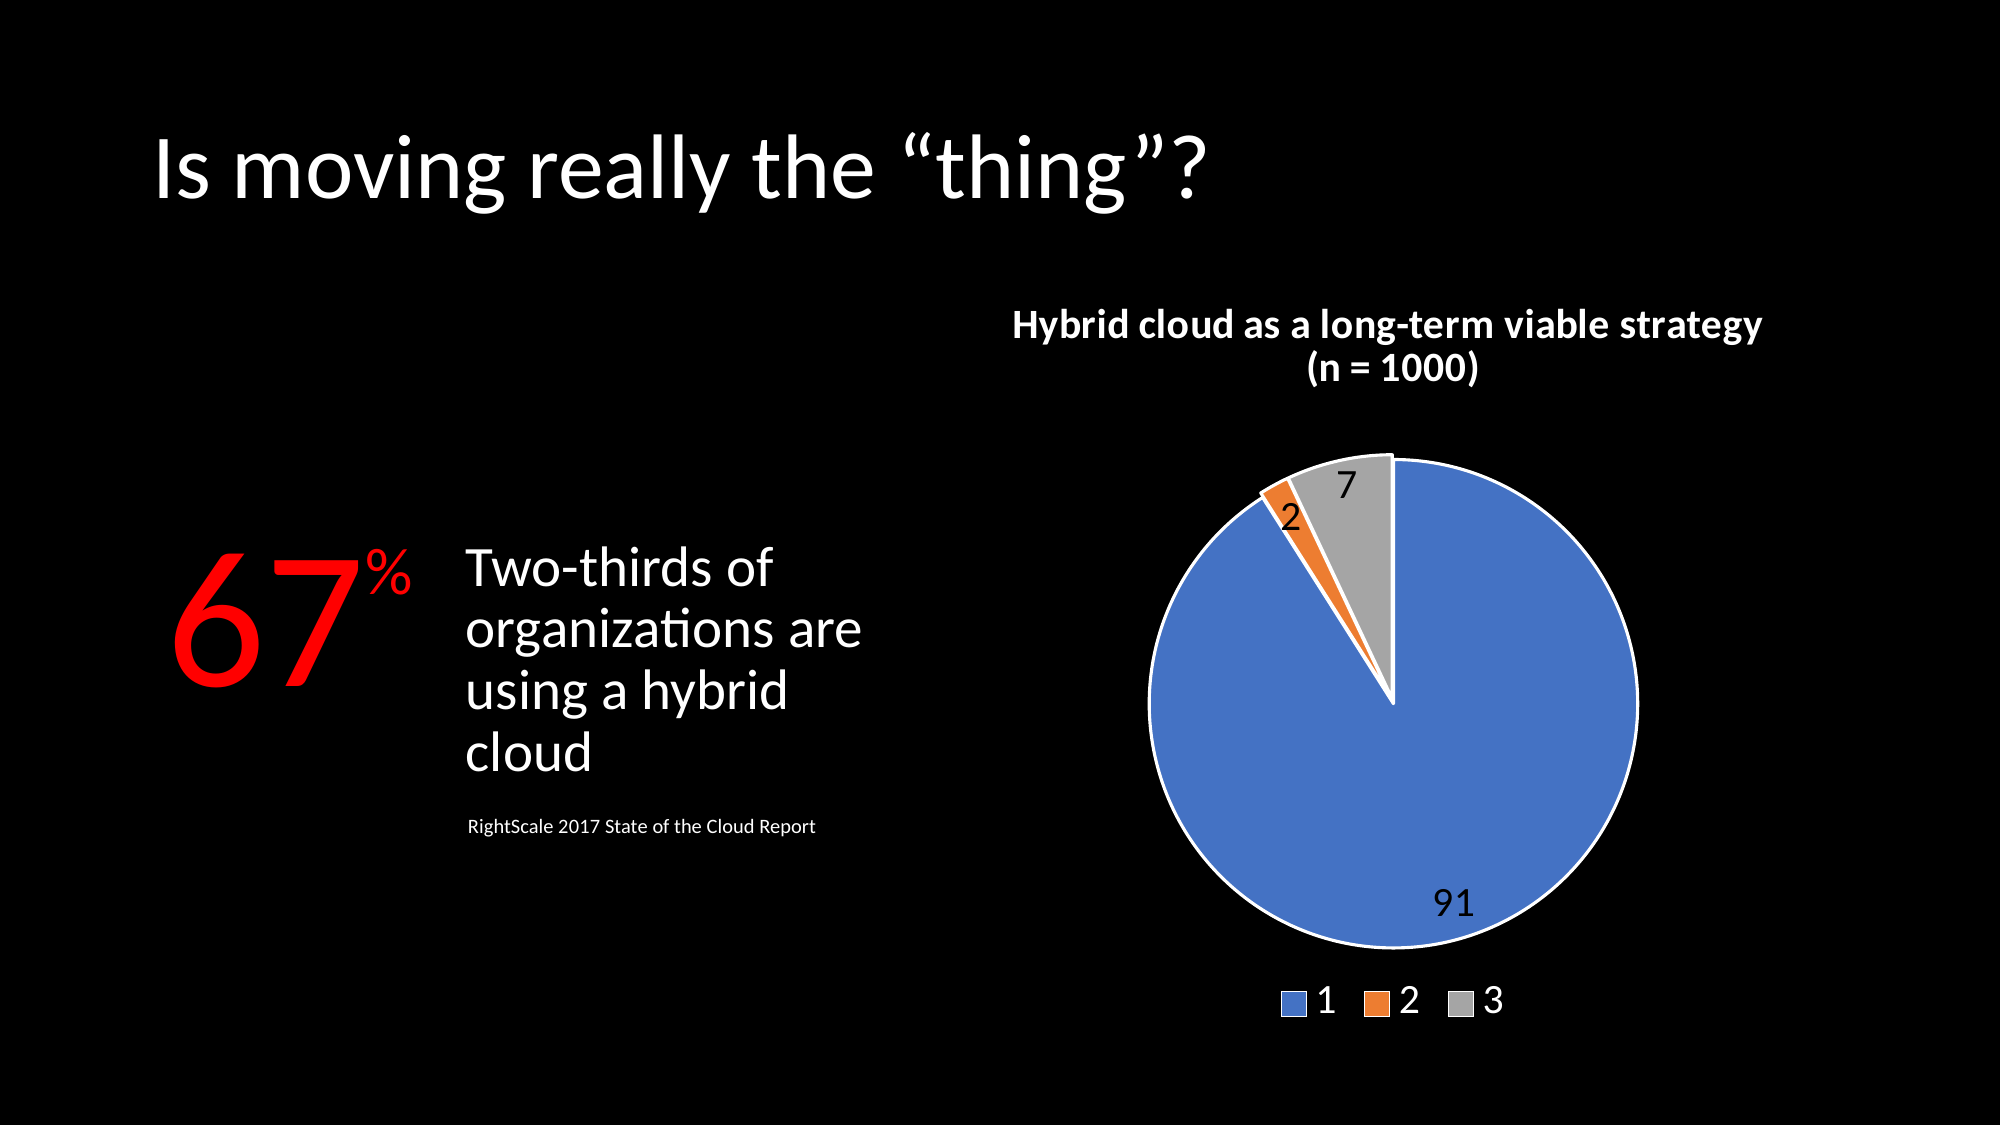

# Is moving really the “thing”?

### Chart: Hybrid cloud as a long-term viable strategy
(n = 1000)

| Category |  |
|---|---|
67%
Two-thirds of organizations are using a hybrid cloud
RightScale 2017 State of the Cloud Report